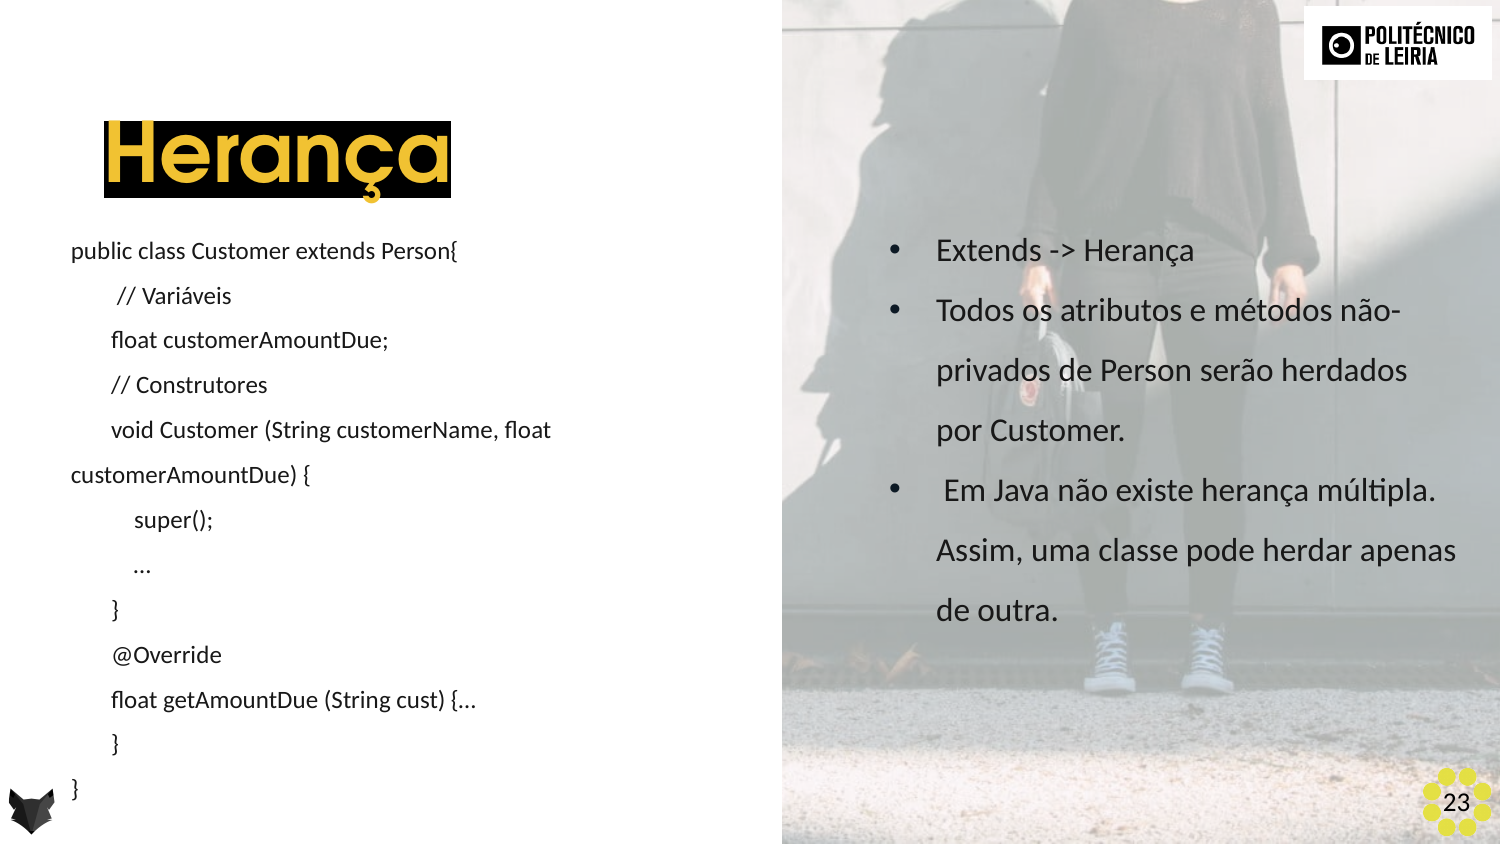

Herança
public class Customer extends Person{
        // Variáveis
       float customerAmountDue;
       // Construtores
       void Customer (String customerName, float customerAmountDue) {
           super();
           …
       }
       @Override
       float getAmountDue (String cust) {…
       }
}
Extends -> Herança
Todos os atributos e métodos não-privados de Person serão herdados por Customer.
 Em Java não existe herança múltipla. Assim, uma classe pode herdar apenas de outra.

23